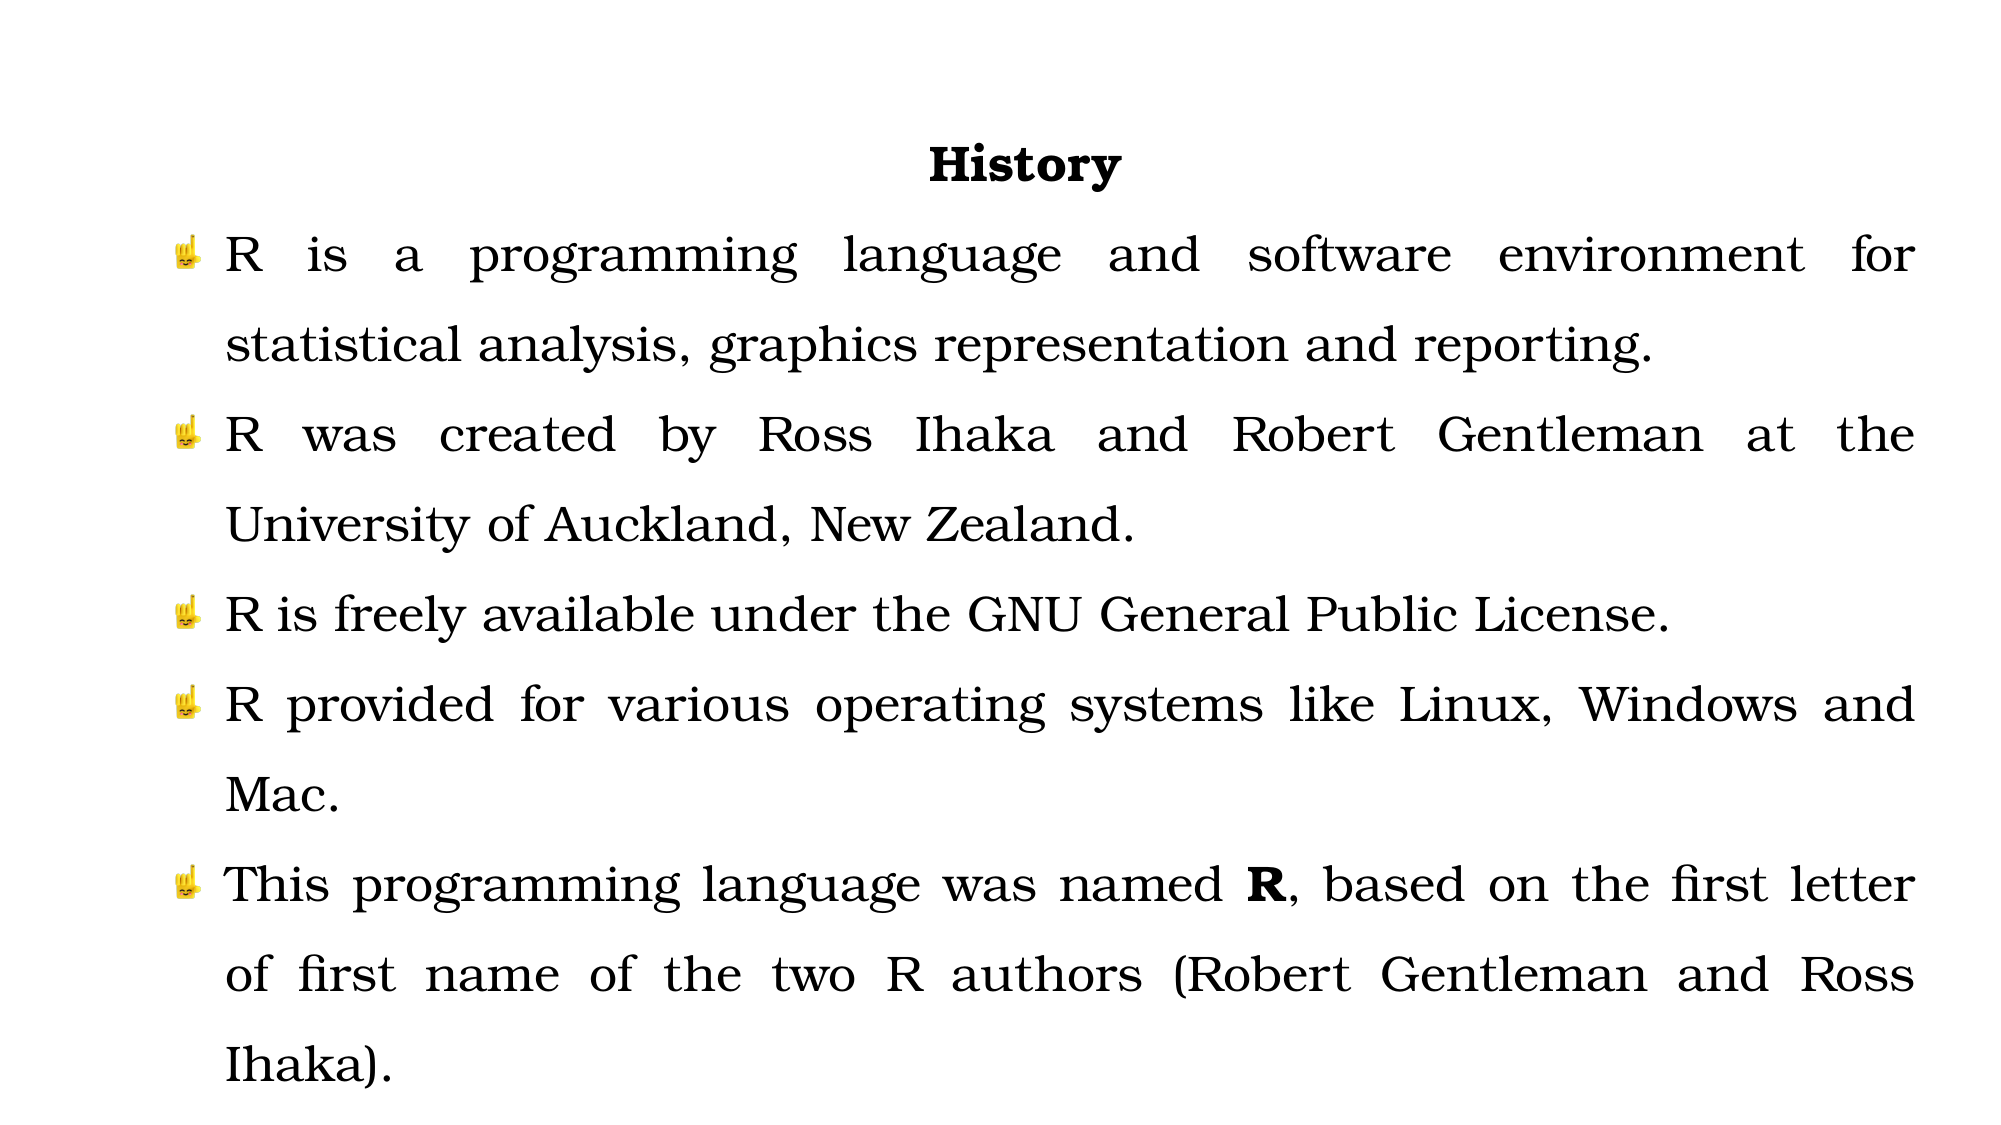

History
R is a programming language and software environment for statistical analysis, graphics representation and reporting.
R was created by Ross Ihaka and Robert Gentleman at the University of Auckland, New Zealand.
R is freely available under the GNU General Public License.
R provided for various operating systems like Linux, Windows and Mac.
This programming language was named R, based on the first letter of first name of the two R authors (Robert Gentleman and Ross Ihaka).